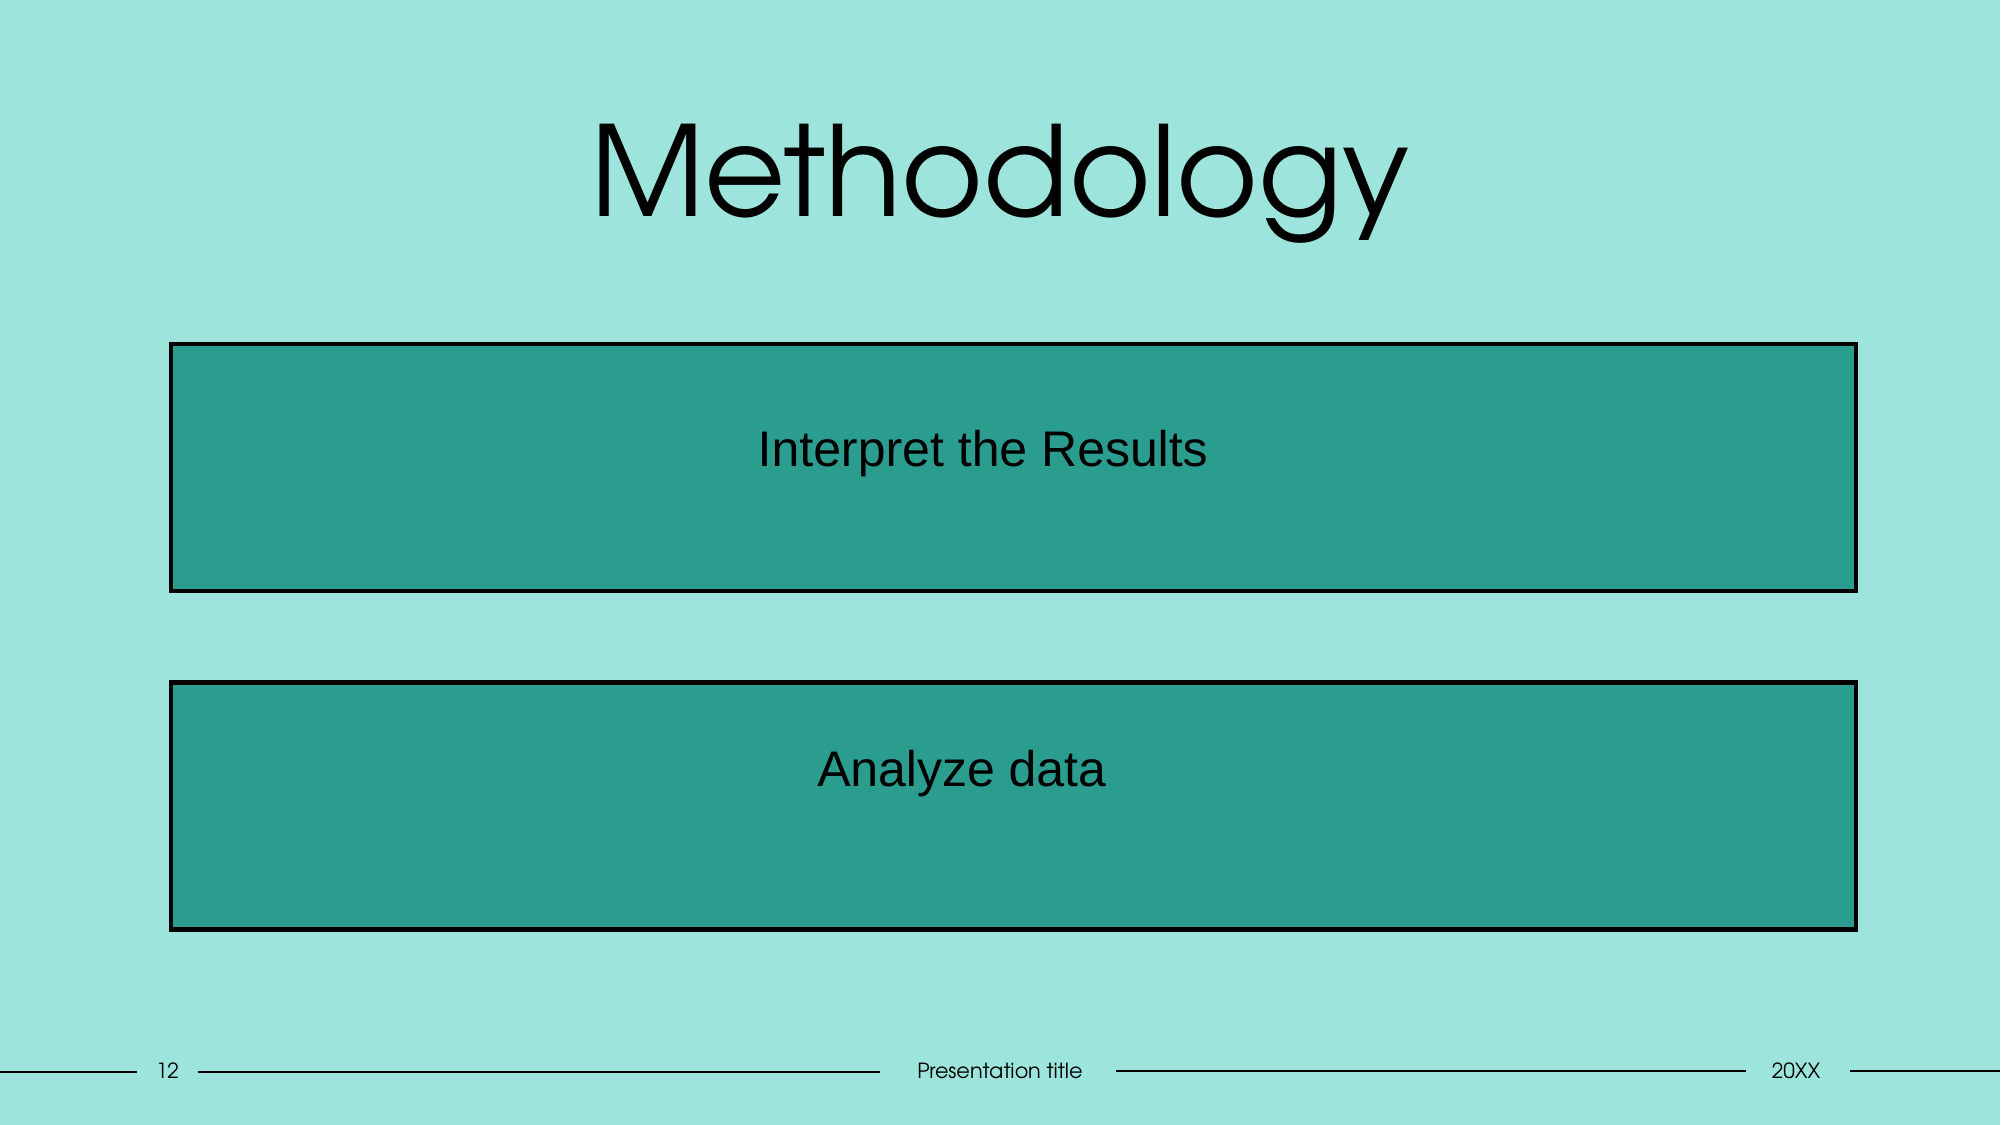

# Methodology

Interpret the Results

Analyze data
12
Presentation title
20XX